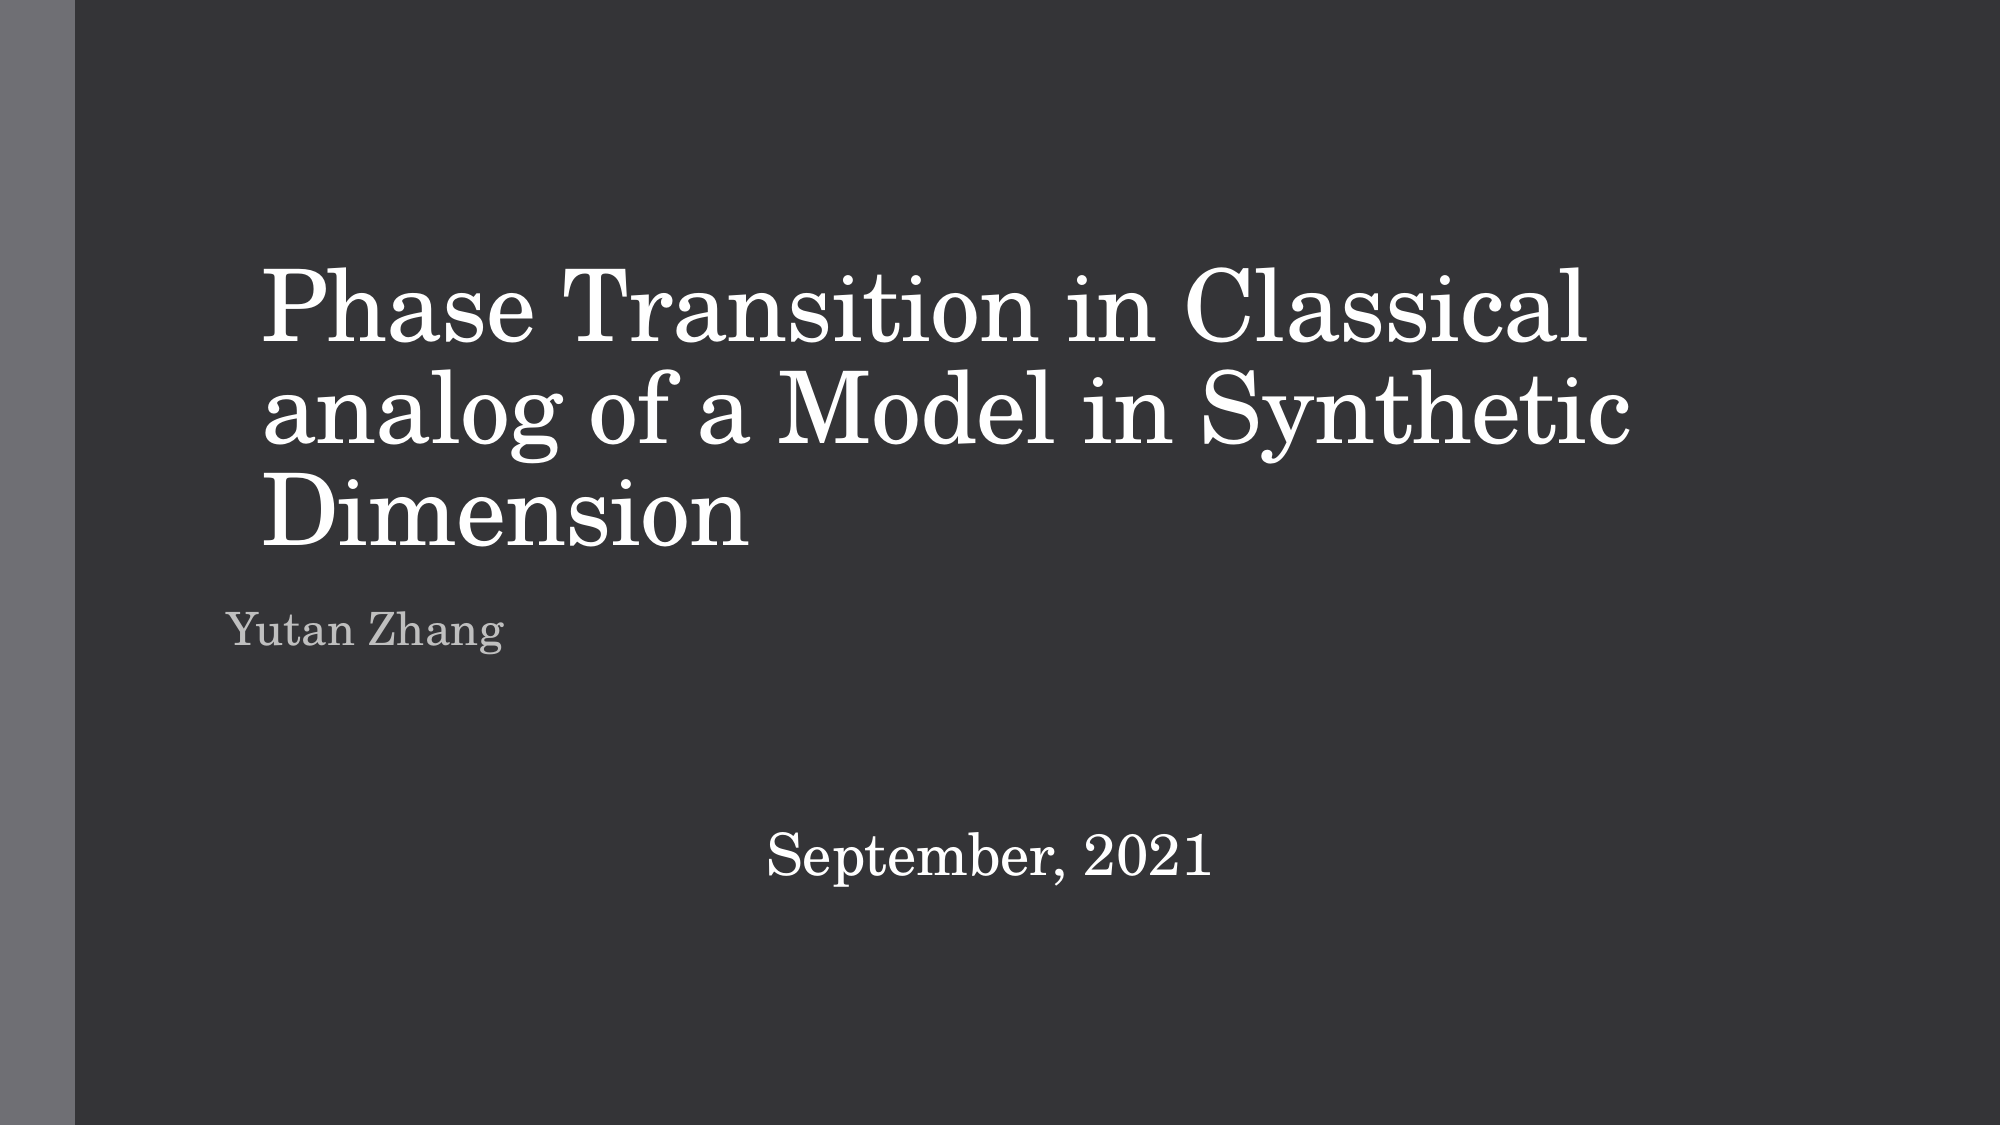

# Phase Transition in Classical analog of a Model in Synthetic Dimension
Yutan Zhang
September, 2021